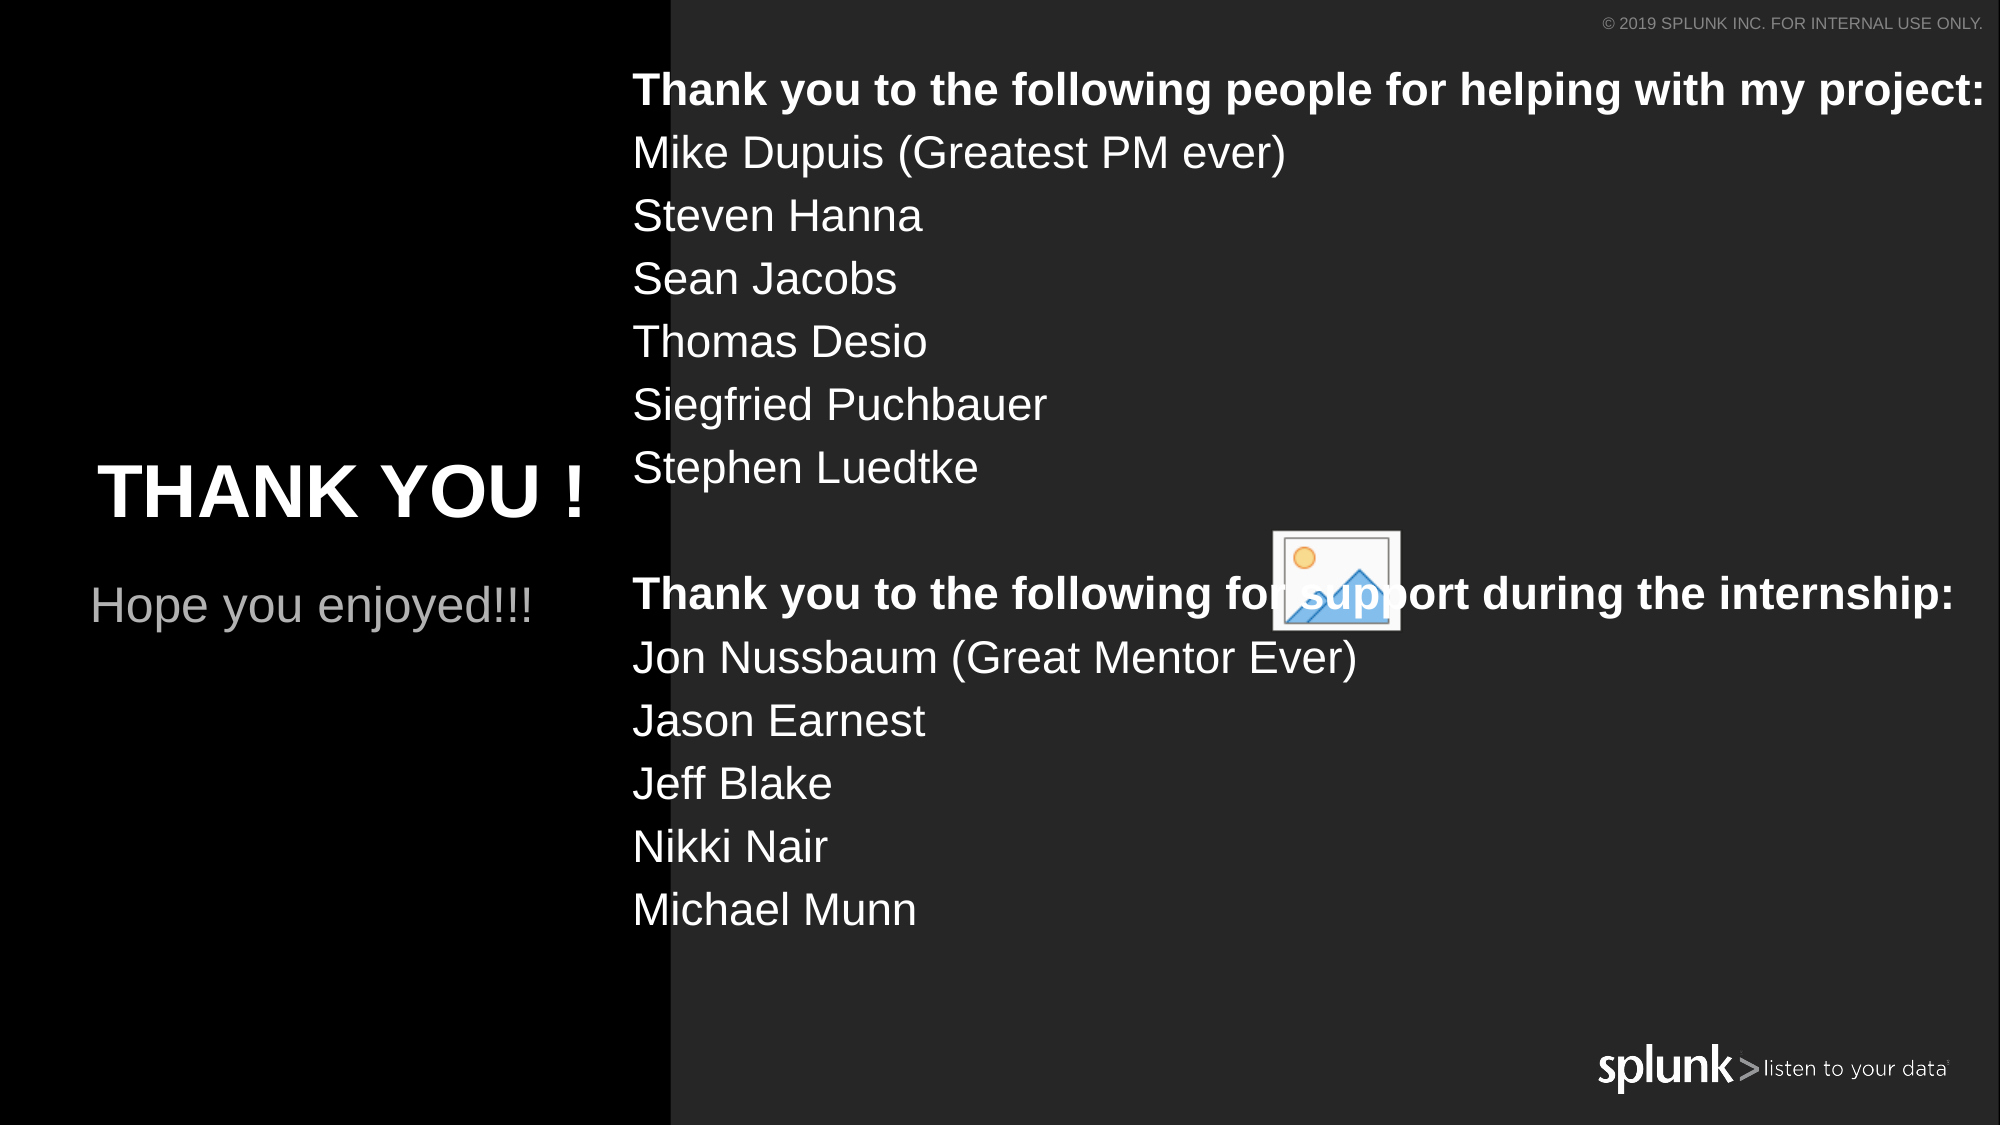

Thank you to the following people for helping with my project:
Mike Dupuis (Greatest PM ever)
Steven Hanna
Sean Jacobs
Thomas Desio
Siegfried Puchbauer
Stephen Luedtke

Thank you to the following for support during the internship:
Jon Nussbaum (Great Mentor Ever)
Jason Earnest
Jeff Blake
Nikki Nair
Michael Munn

# THANK YOU !
Hope you enjoyed!!!